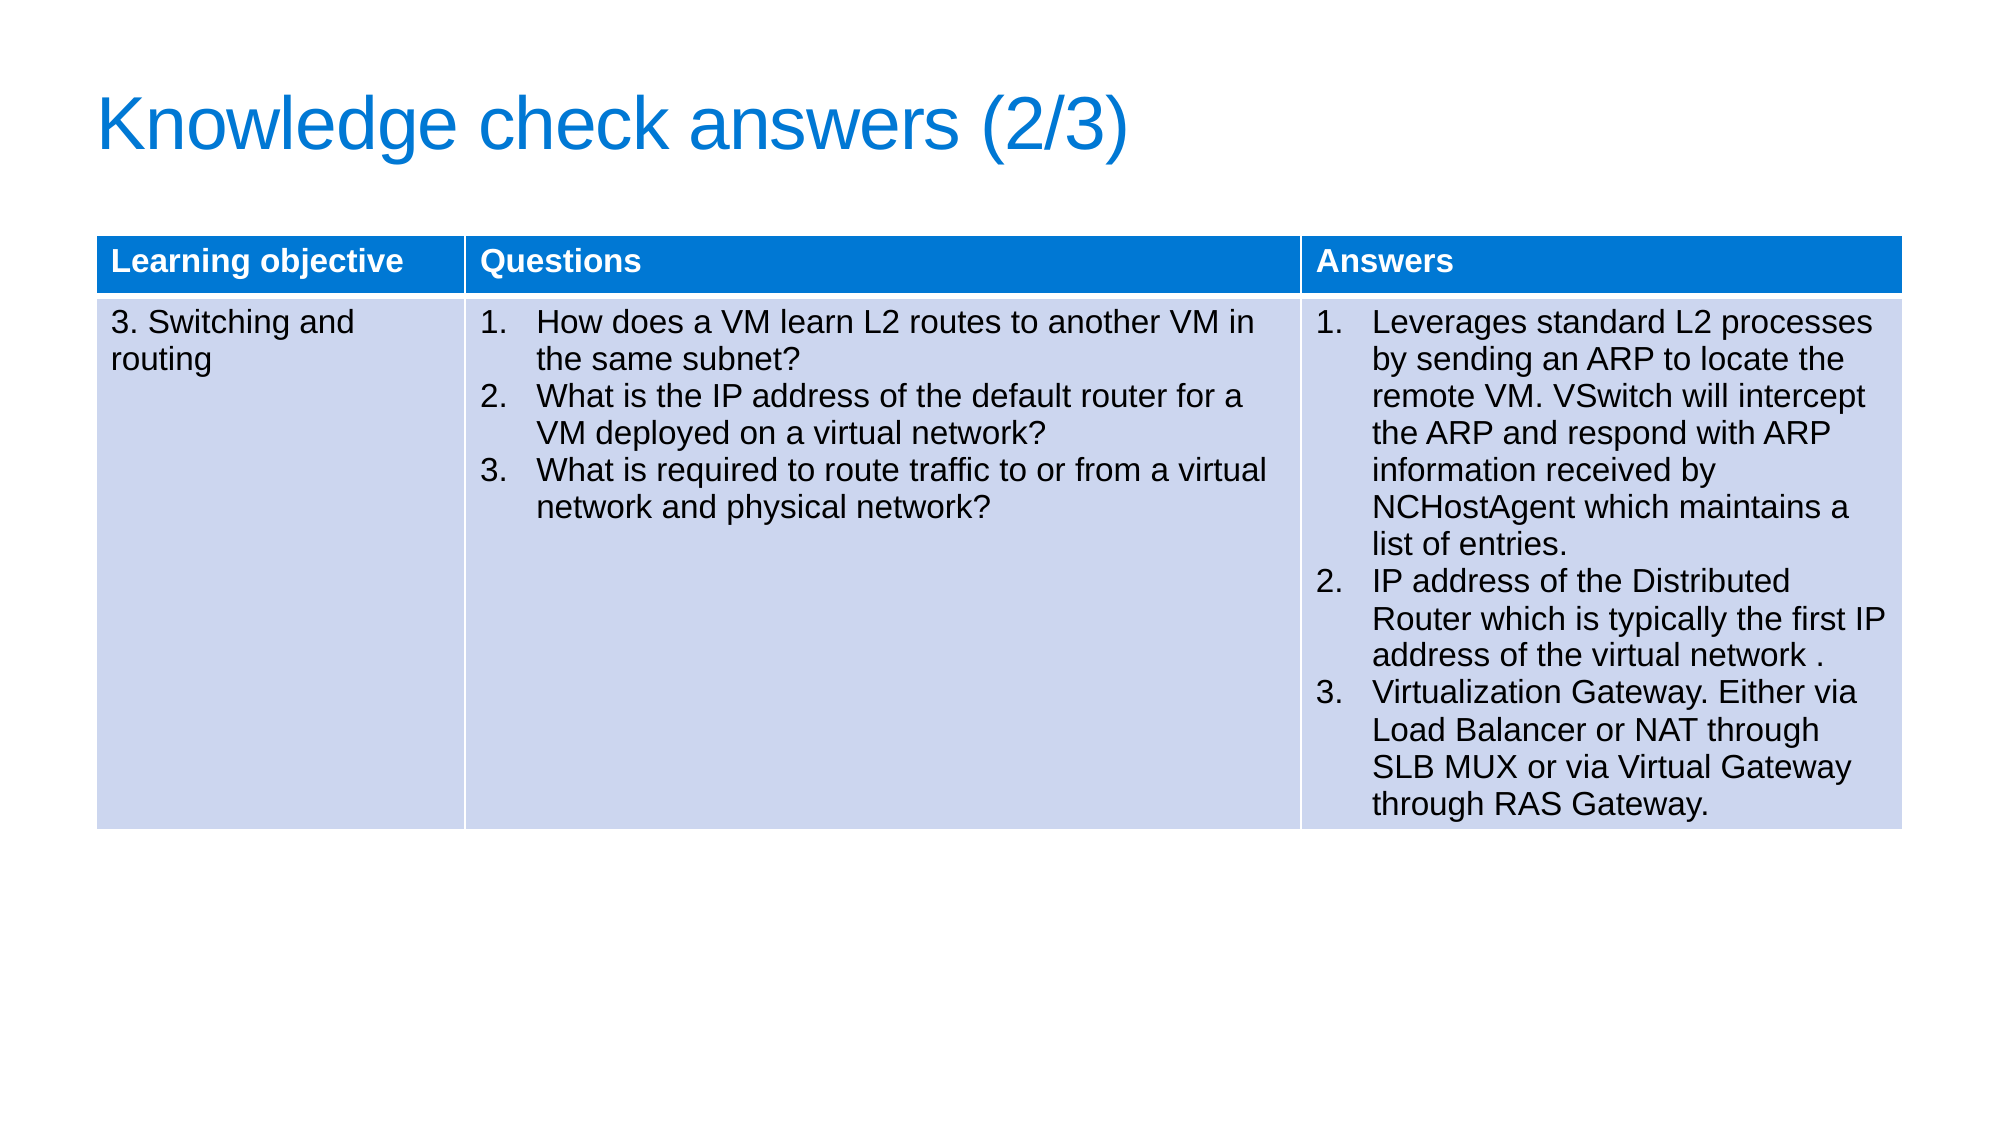

# Knowledge check answers (2/3)
| Learning objective | Questions | Answers |
| --- | --- | --- |
| 3. Switching and routing | How does a VM learn L2 routes to another VM in the same subnet?​ What is the IP address of the default router for a VM deployed on a virtual network?​ What is required to route traffic to or from a virtual network and physical network?​ | Leverages standard L2 processes by sending an ARP to locate the remote VM. VSwitch will intercept the ARP and respond with ARP information received by NCHostAgent which maintains a list of entries.​ IP address of the Distributed Router which is typically the first IP address of the virtual network . Virtualization Gateway. Either via Load Balancer or NAT through SLB MUX or via Virtual Gateway through RAS Gateway.​ |